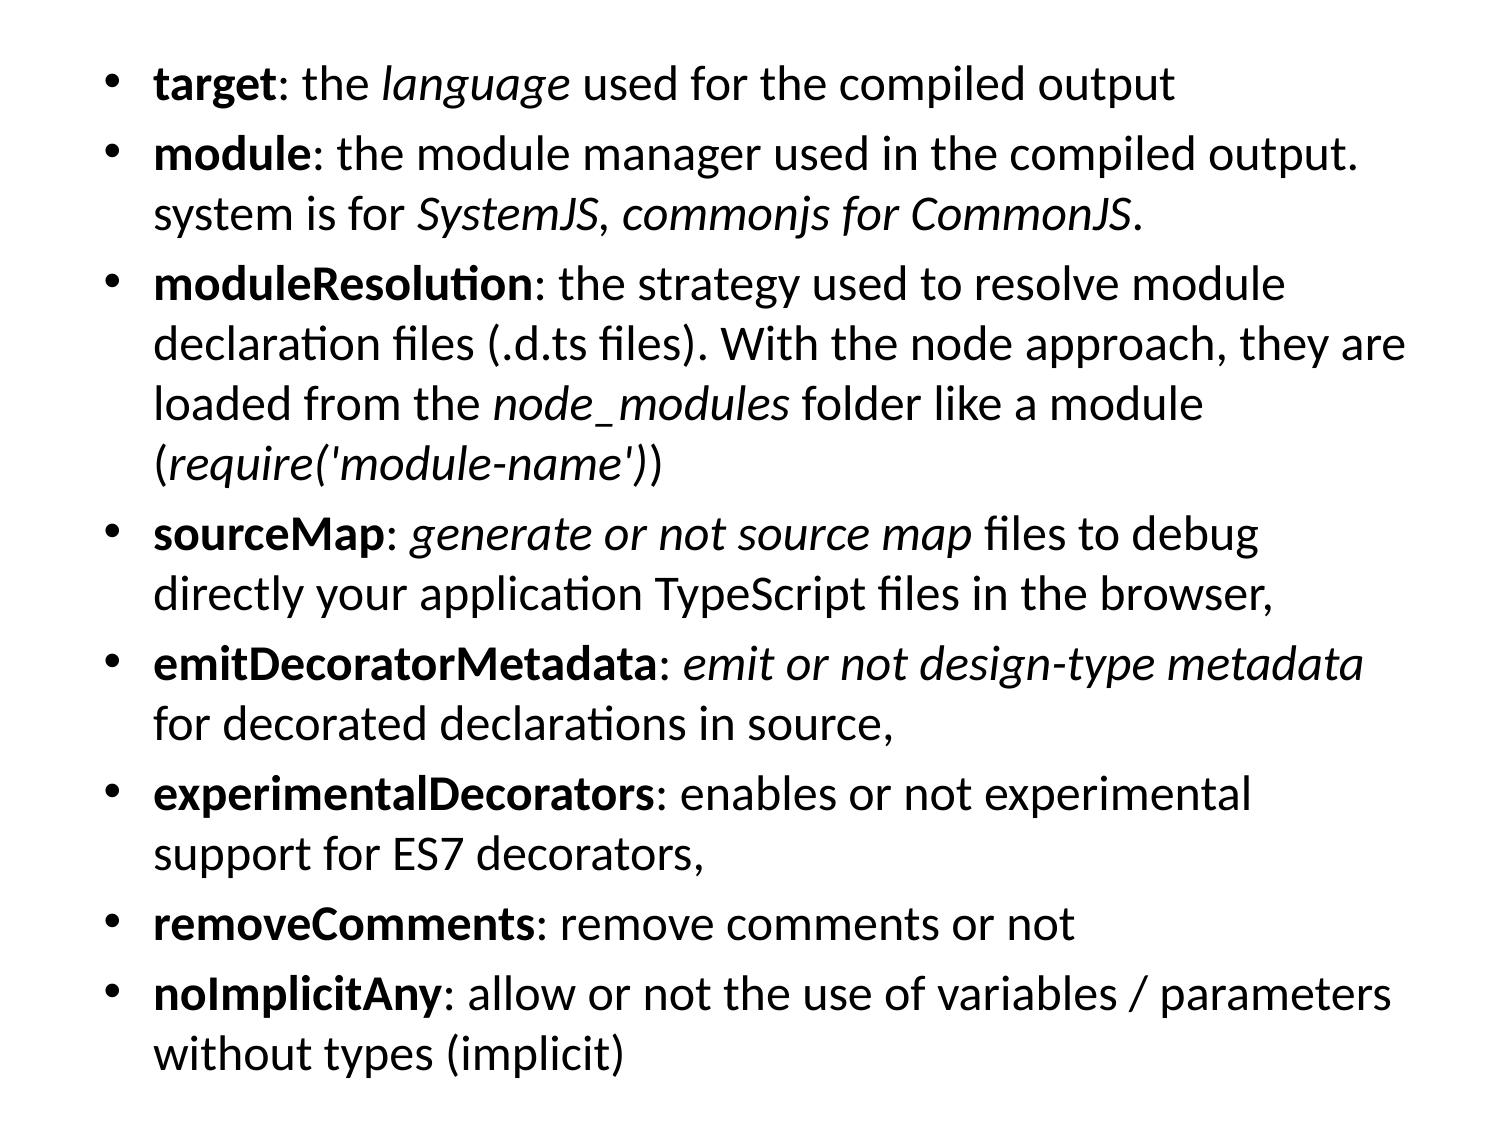

target: the language used for the compiled output
module: the module manager used in the compiled output. system is for SystemJS, commonjs for CommonJS.
moduleResolution: the strategy used to resolve module declaration files (.d.ts files). With the node approach, they are loaded from the node_modules folder like a module (require('module-name'))
sourceMap: generate or not source map files to debug directly your application TypeScript files in the browser,
emitDecoratorMetadata: emit or not design-type metadata for decorated declarations in source,
experimentalDecorators: enables or not experimental support for ES7 decorators,
removeComments: remove comments or not
noImplicitAny: allow or not the use of variables / parameters without types (implicit)